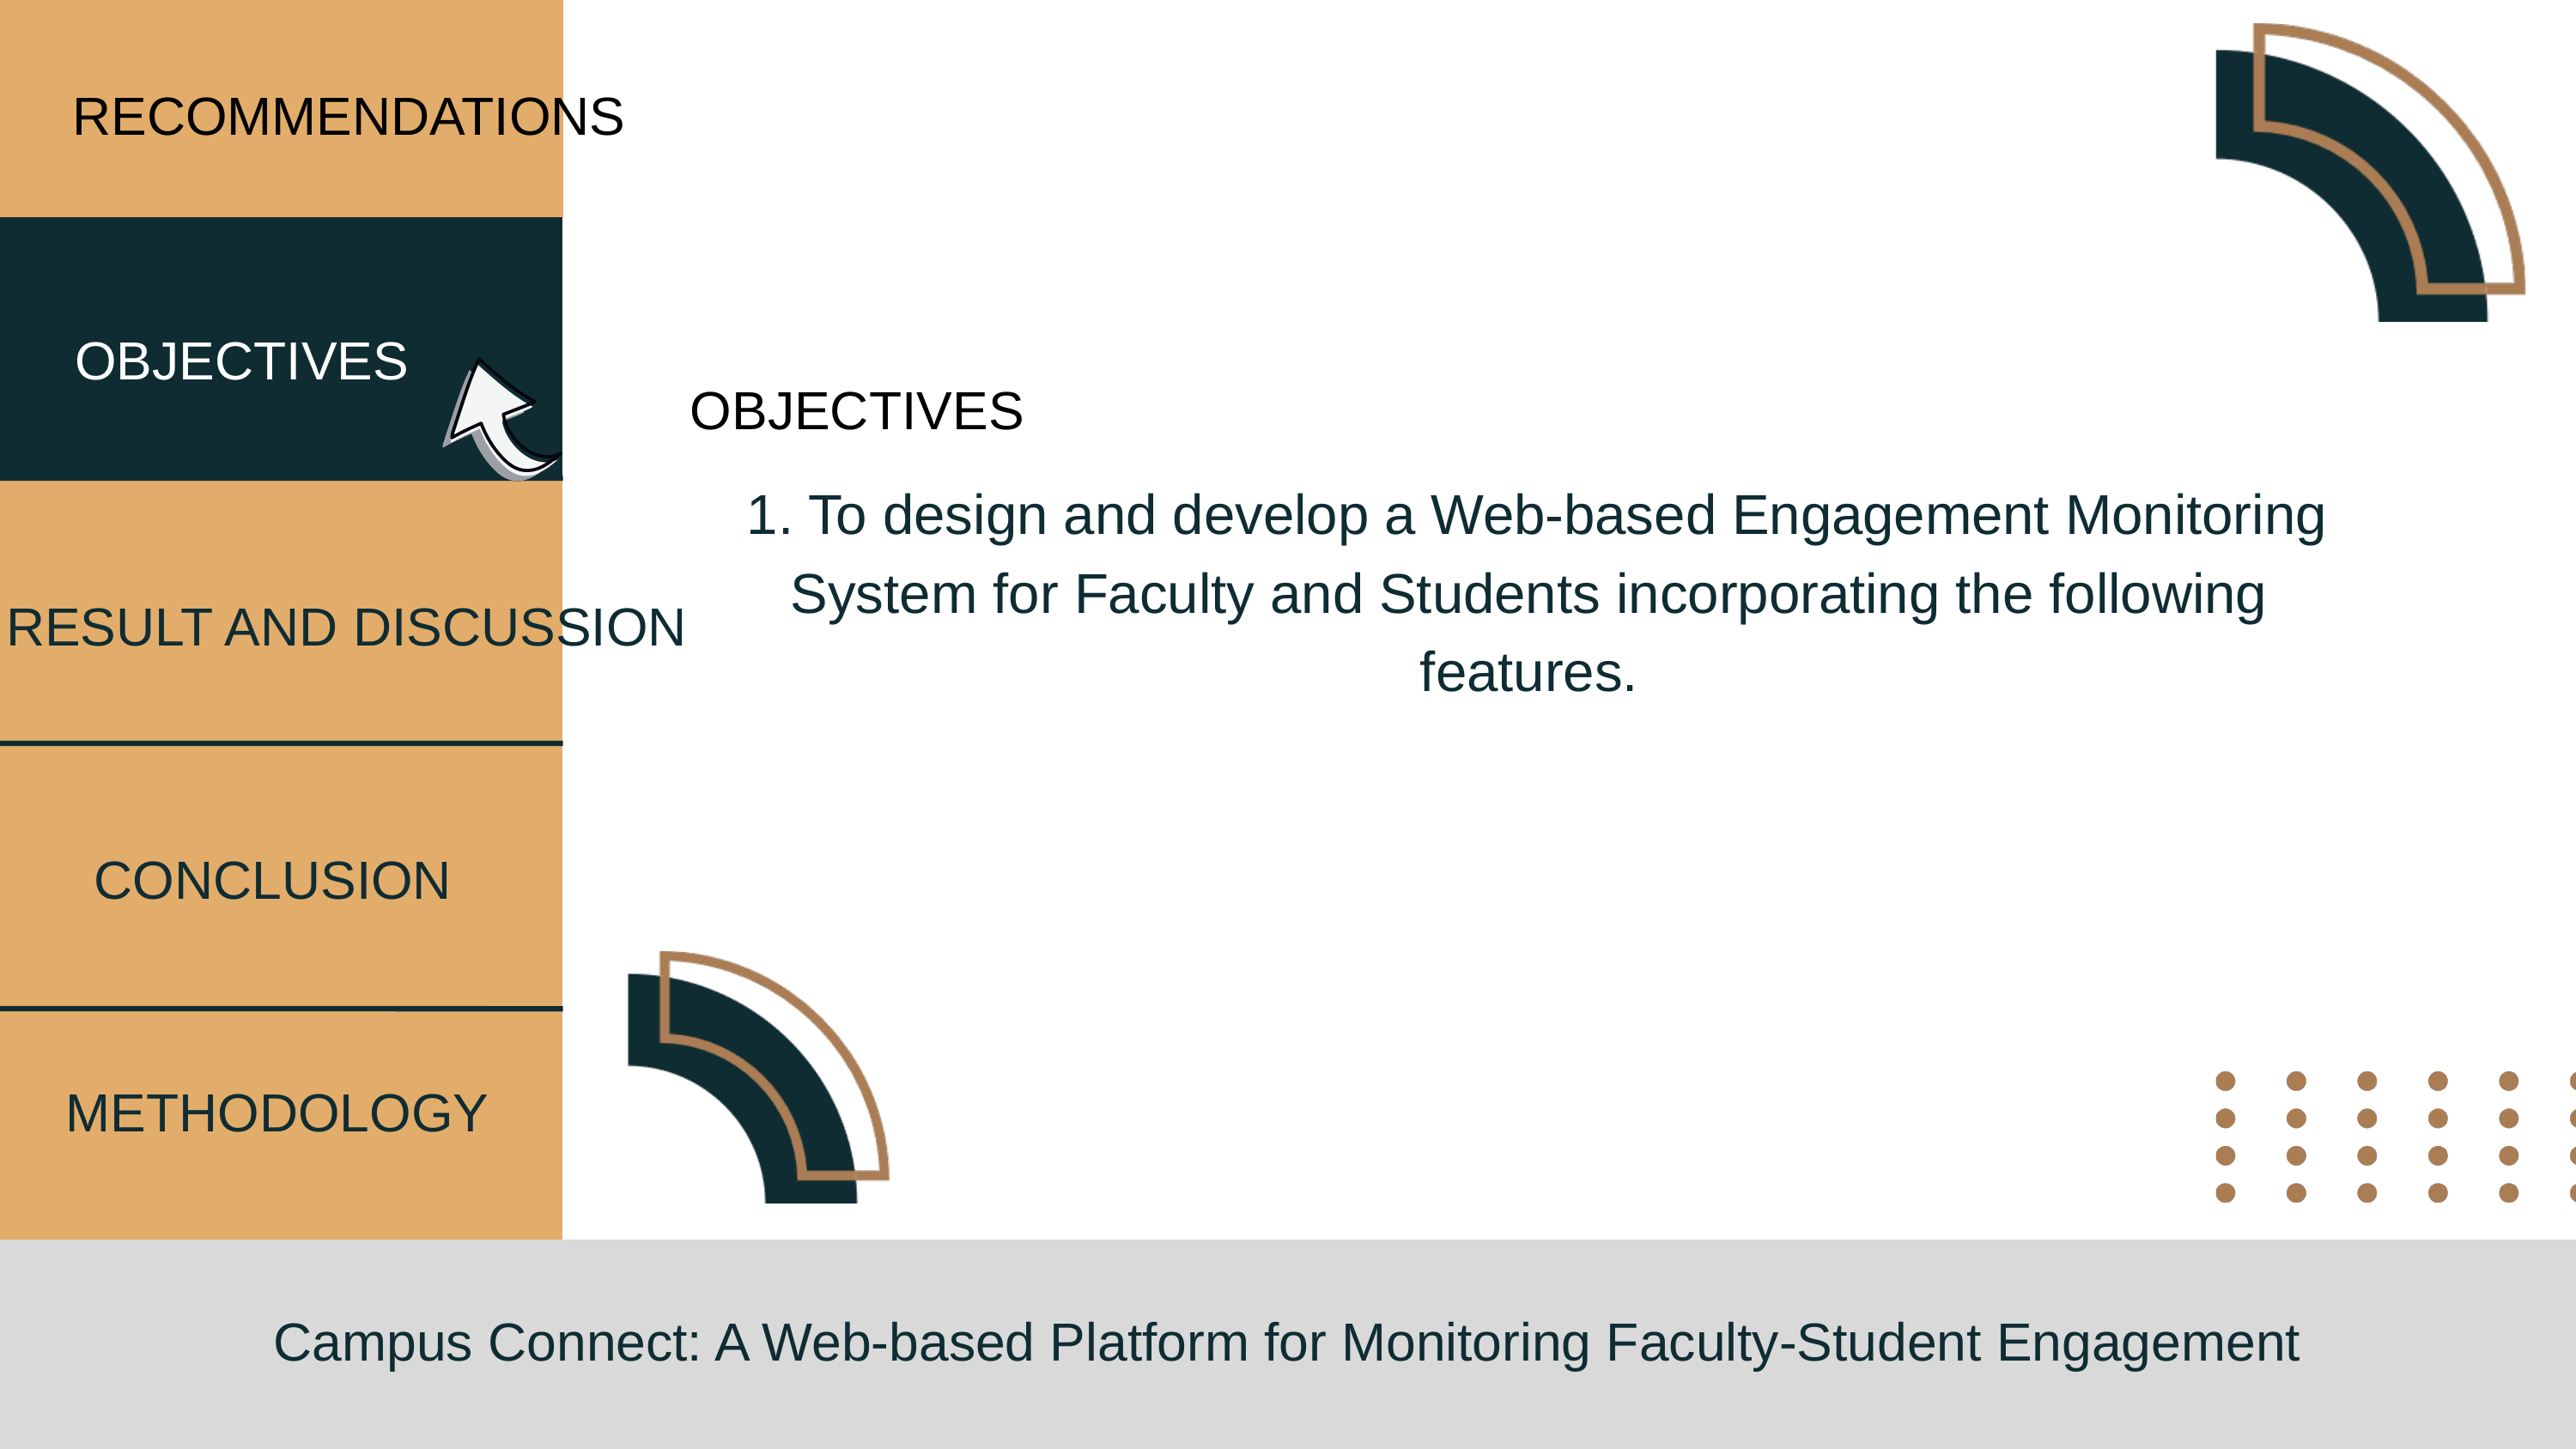

RECOMMENDATIONS

OBJECTIVES

OBJECTIVES
 1. To design and develop a Web-based Engagement Monitoring System for Faculty and Students incorporating the following features.

RESULT AND DISCUSSION

CONCLUSION

METHODOLOGY

Campus Connect: A Web-based Platform for Monitoring Faculty-Student Engagement